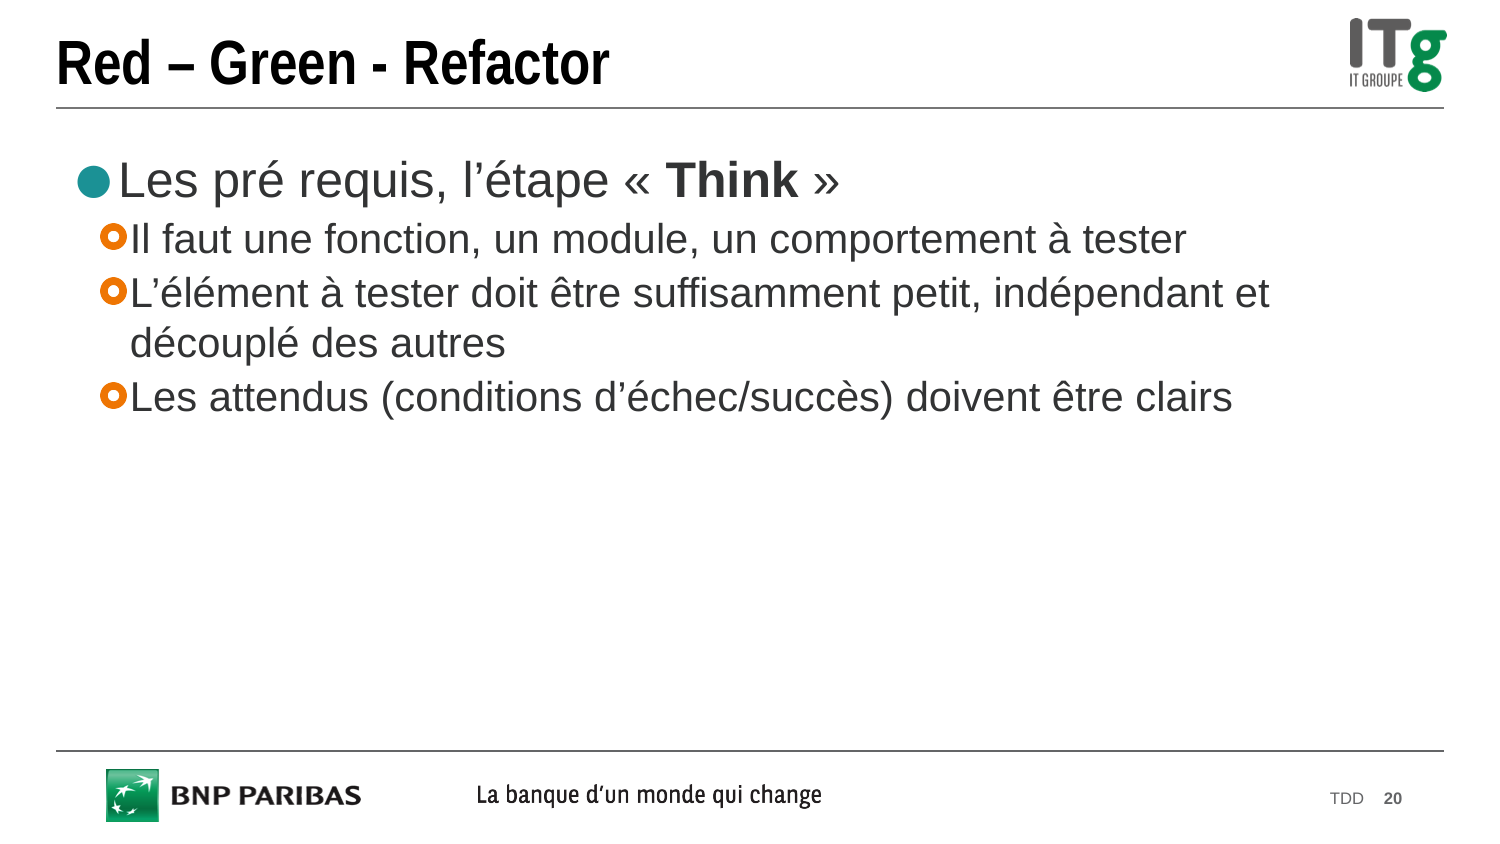

# Red – Green - Refactor
Les pré requis, l’étape « Think »
Il faut une fonction, un module, un comportement à tester
L’élément à tester doit être suffisamment petit, indépendant et découplé des autres
Les attendus (conditions d’échec/succès) doivent être clairs

TDD
20